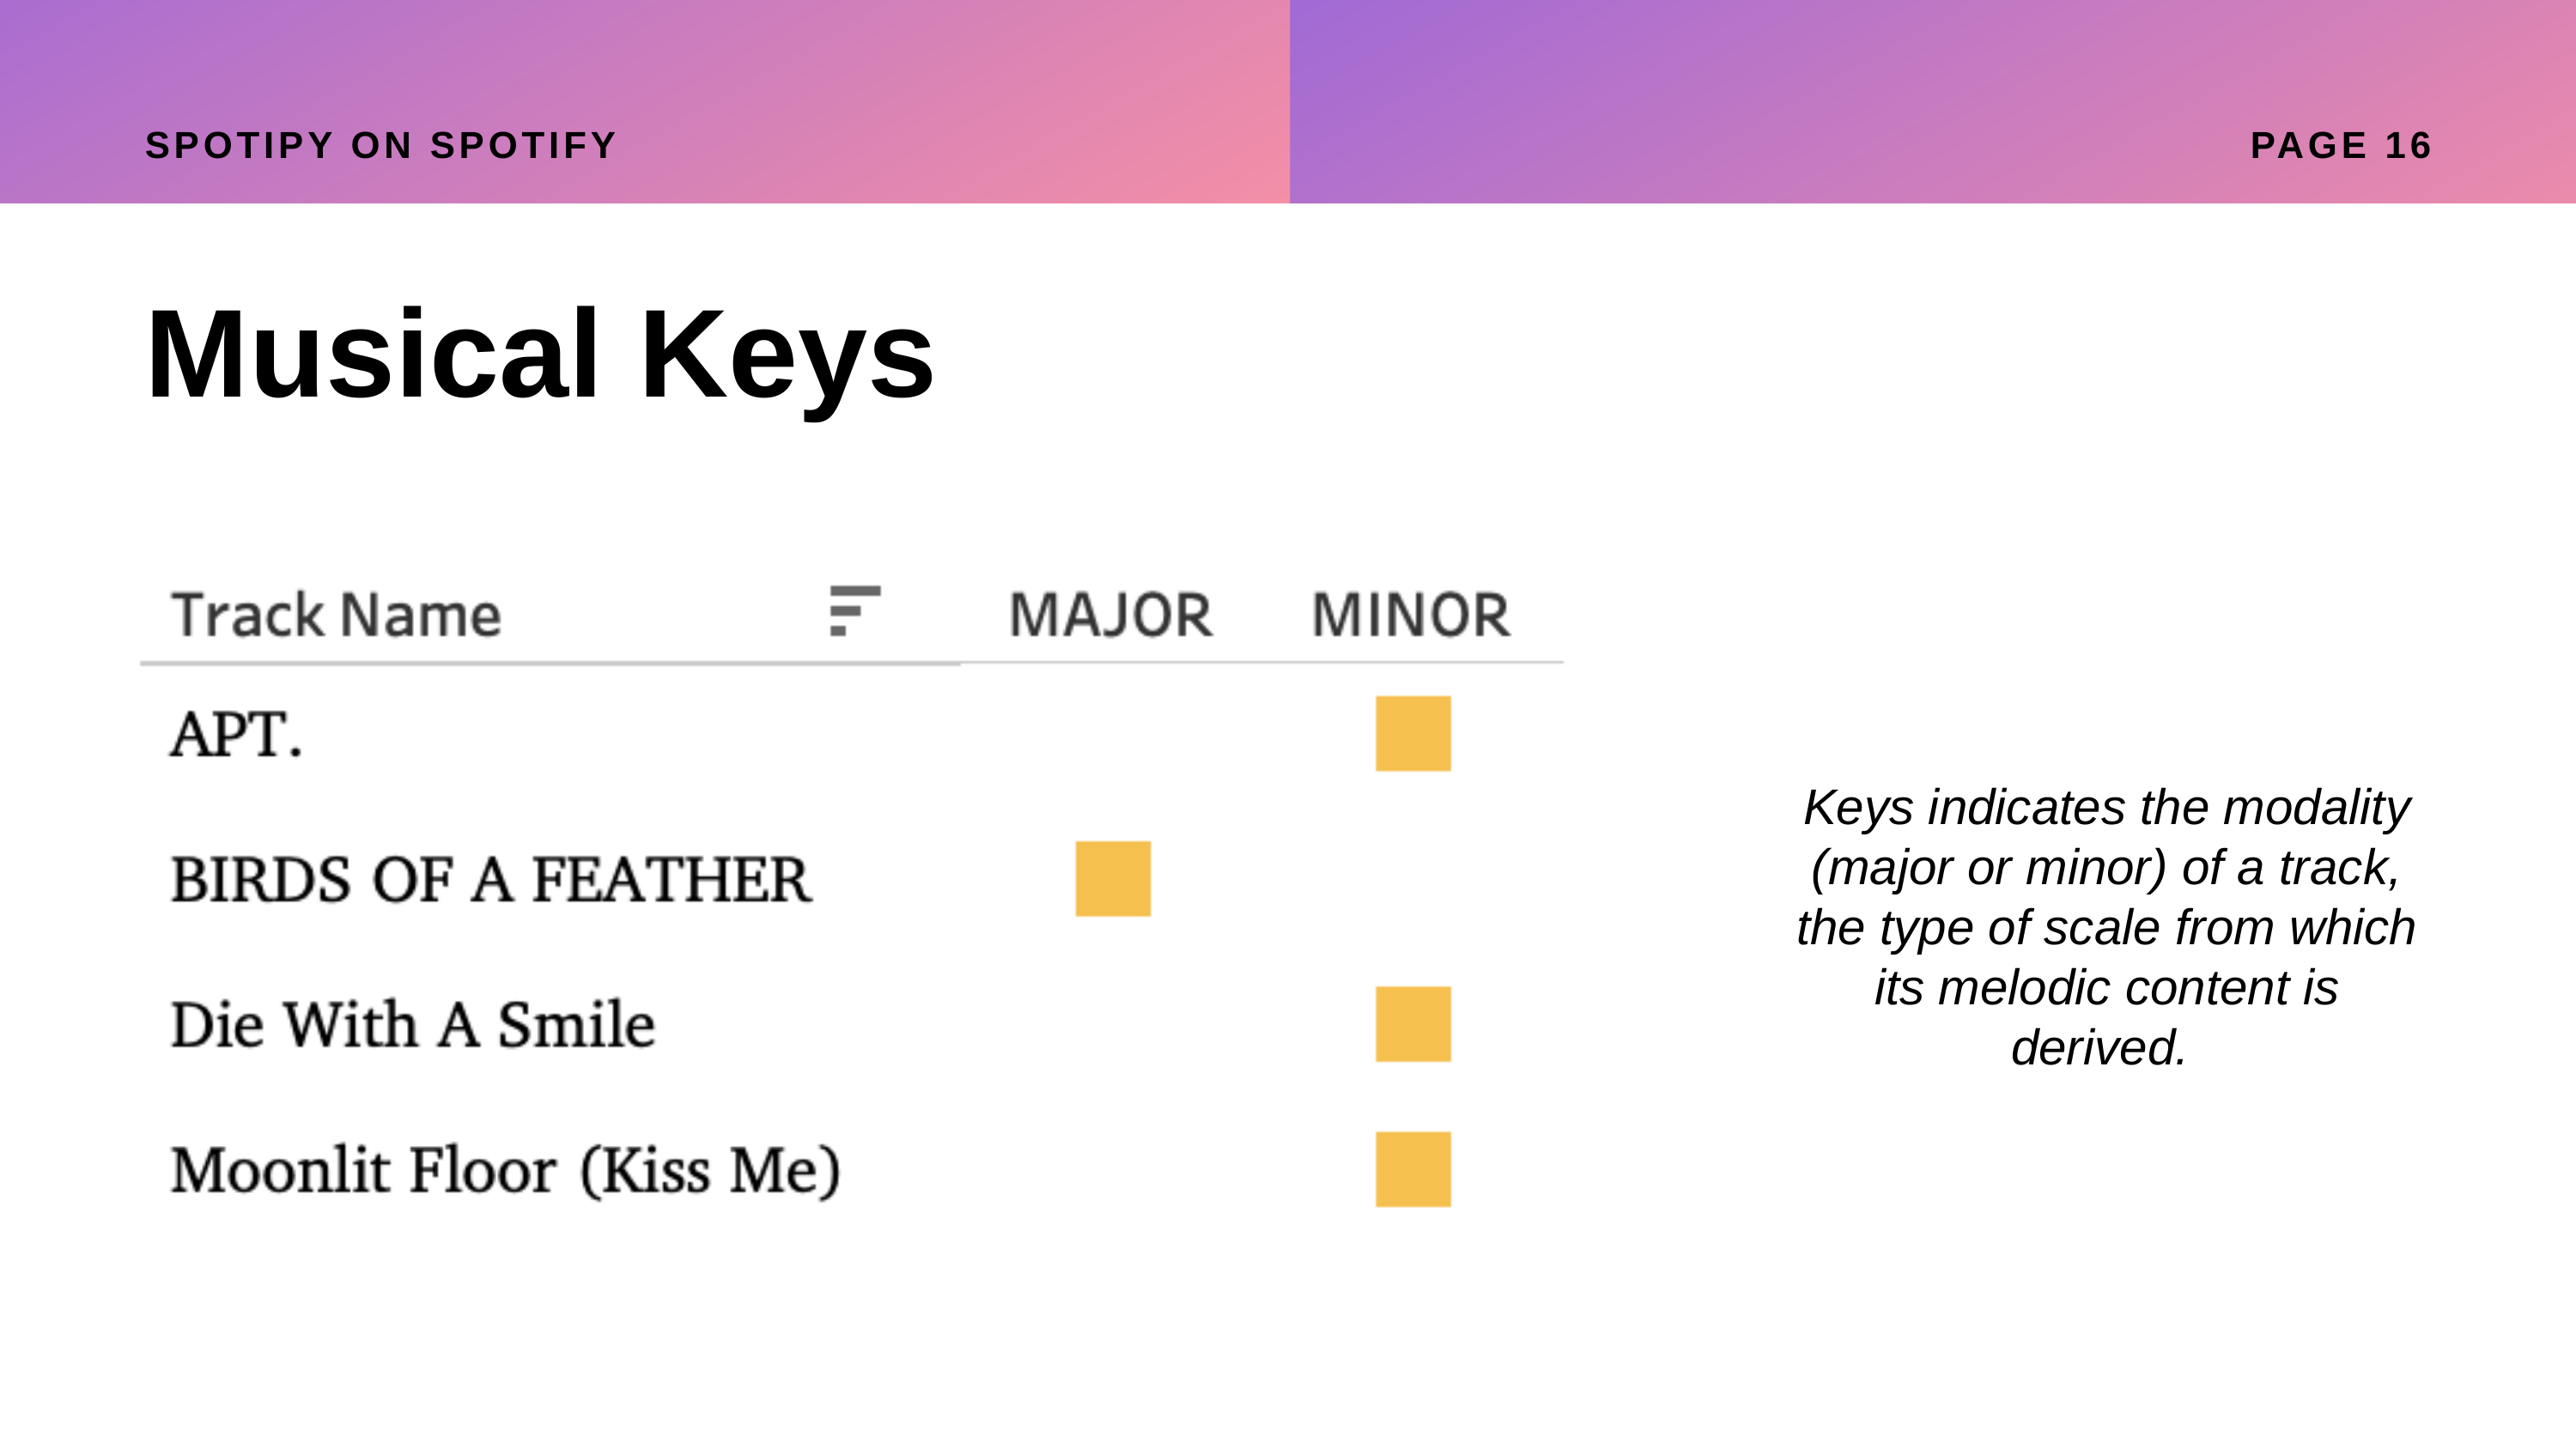

SPOTIPY ON SPOTIFY
PAGE 16
Musical Keys

Keys indicates the modality (major or minor) of a track, the type of scale from which its melodic content is derived.